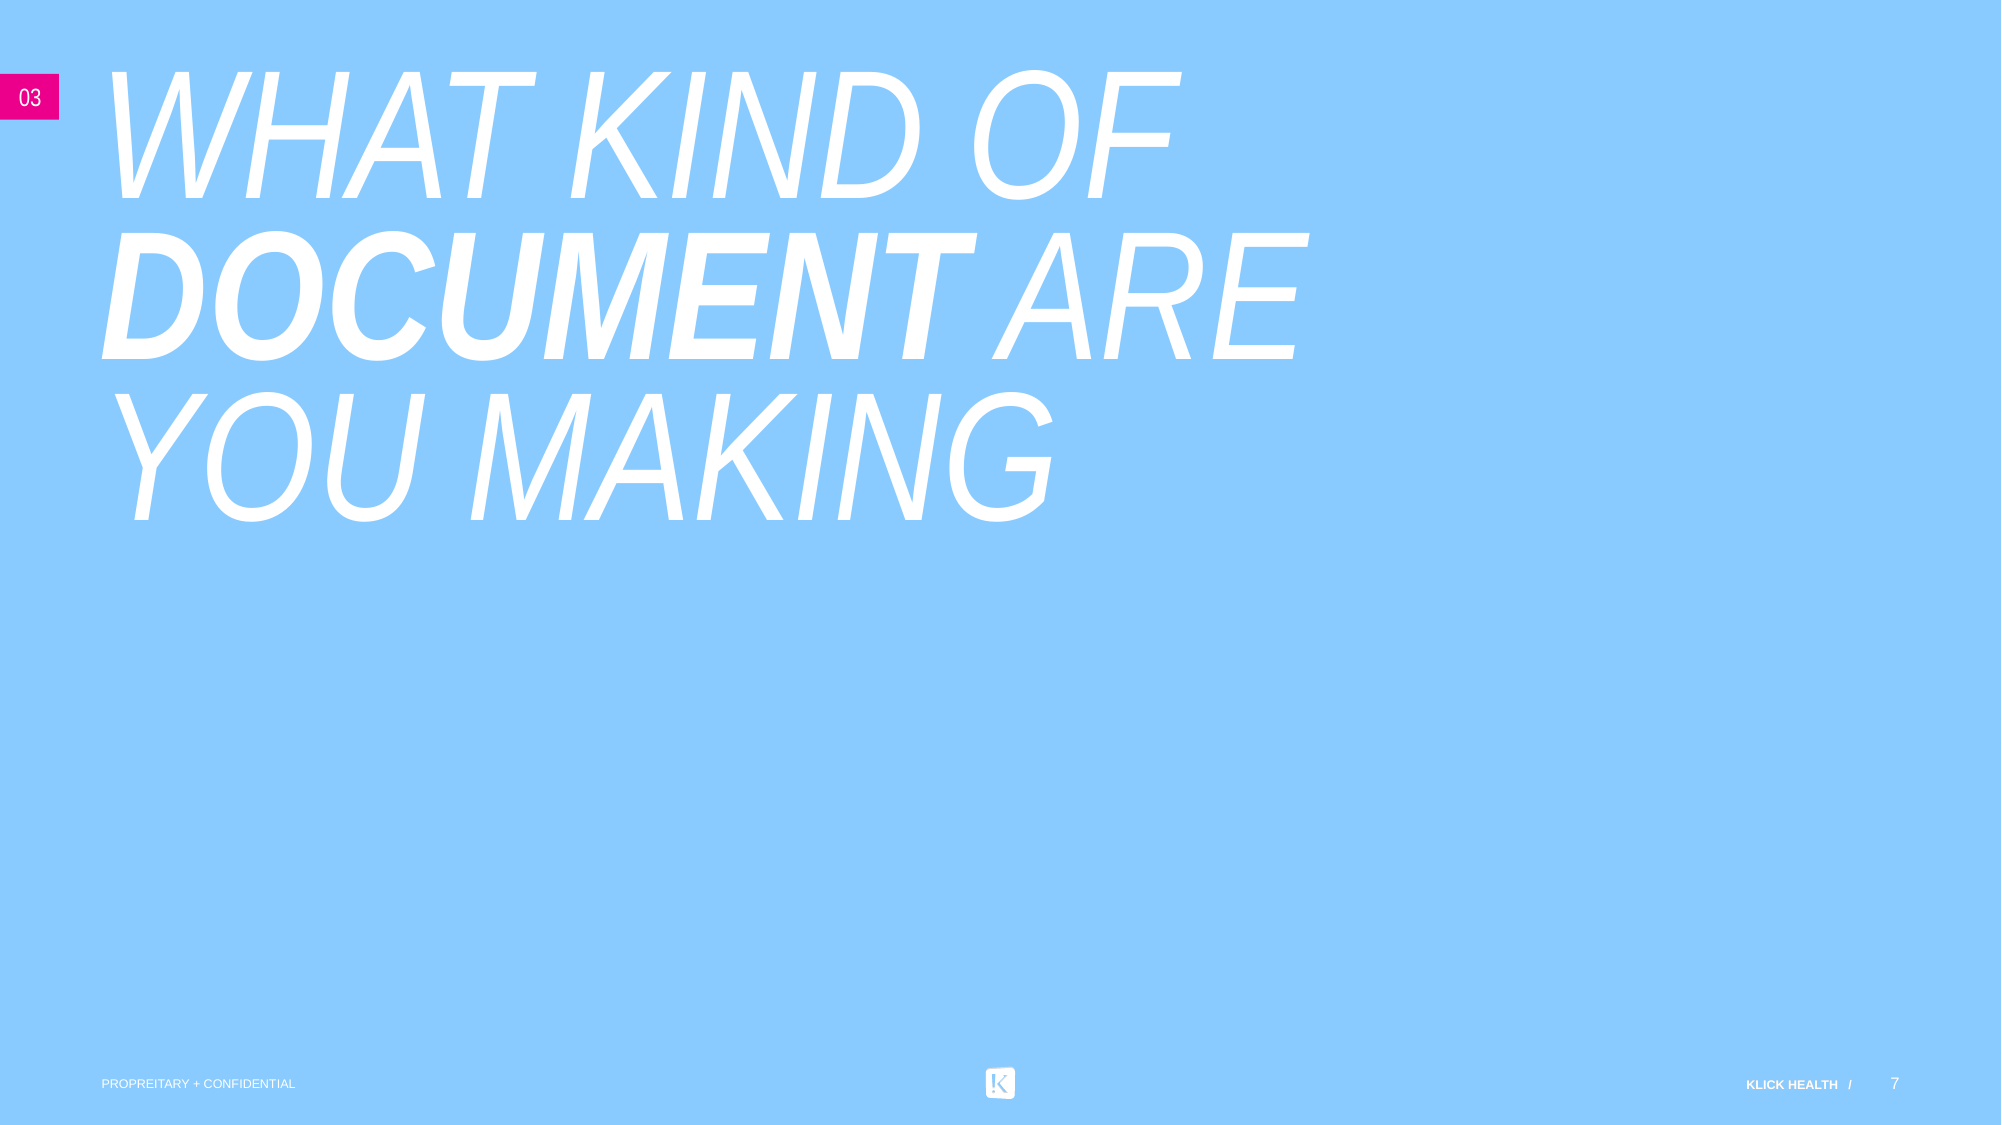

03
# What kind of document are you making
7